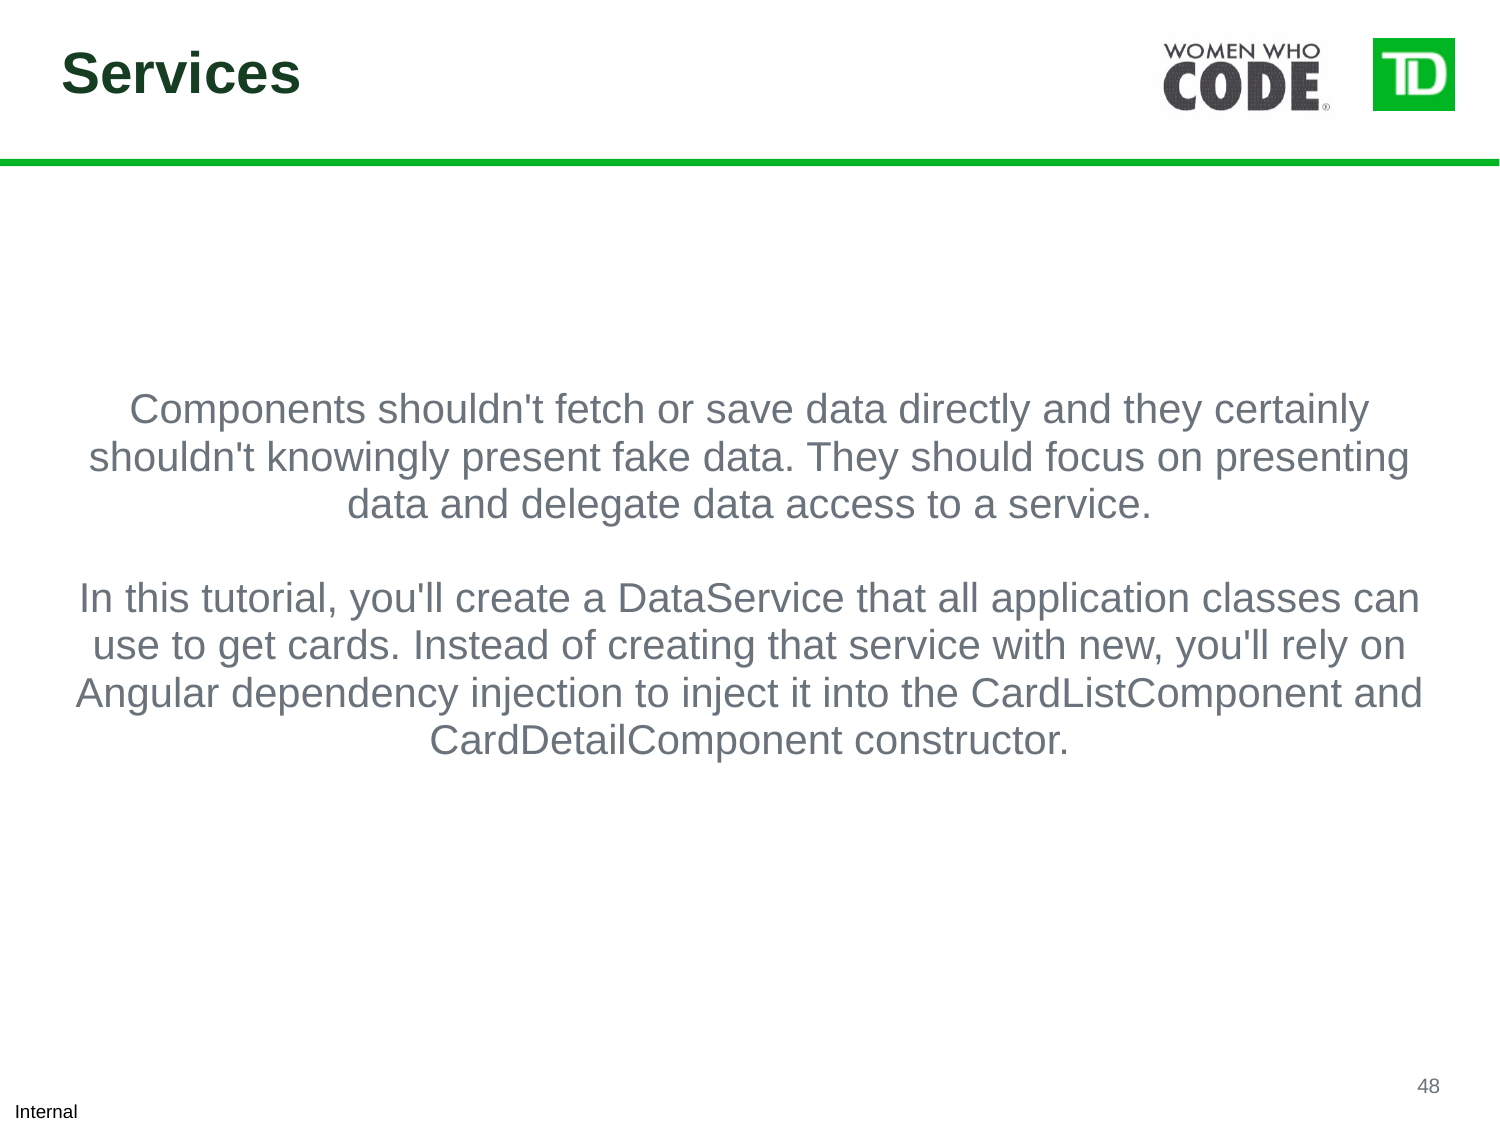

# Services
Components shouldn't fetch or save data directly and they certainly shouldn't knowingly present fake data. They should focus on presenting data and delegate data access to a service.
In this tutorial, you'll create a DataService that all application classes can use to get cards. Instead of creating that service with new, you'll rely on Angular dependency injection to inject it into the CardListComponent and CardDetailComponent constructor.

48